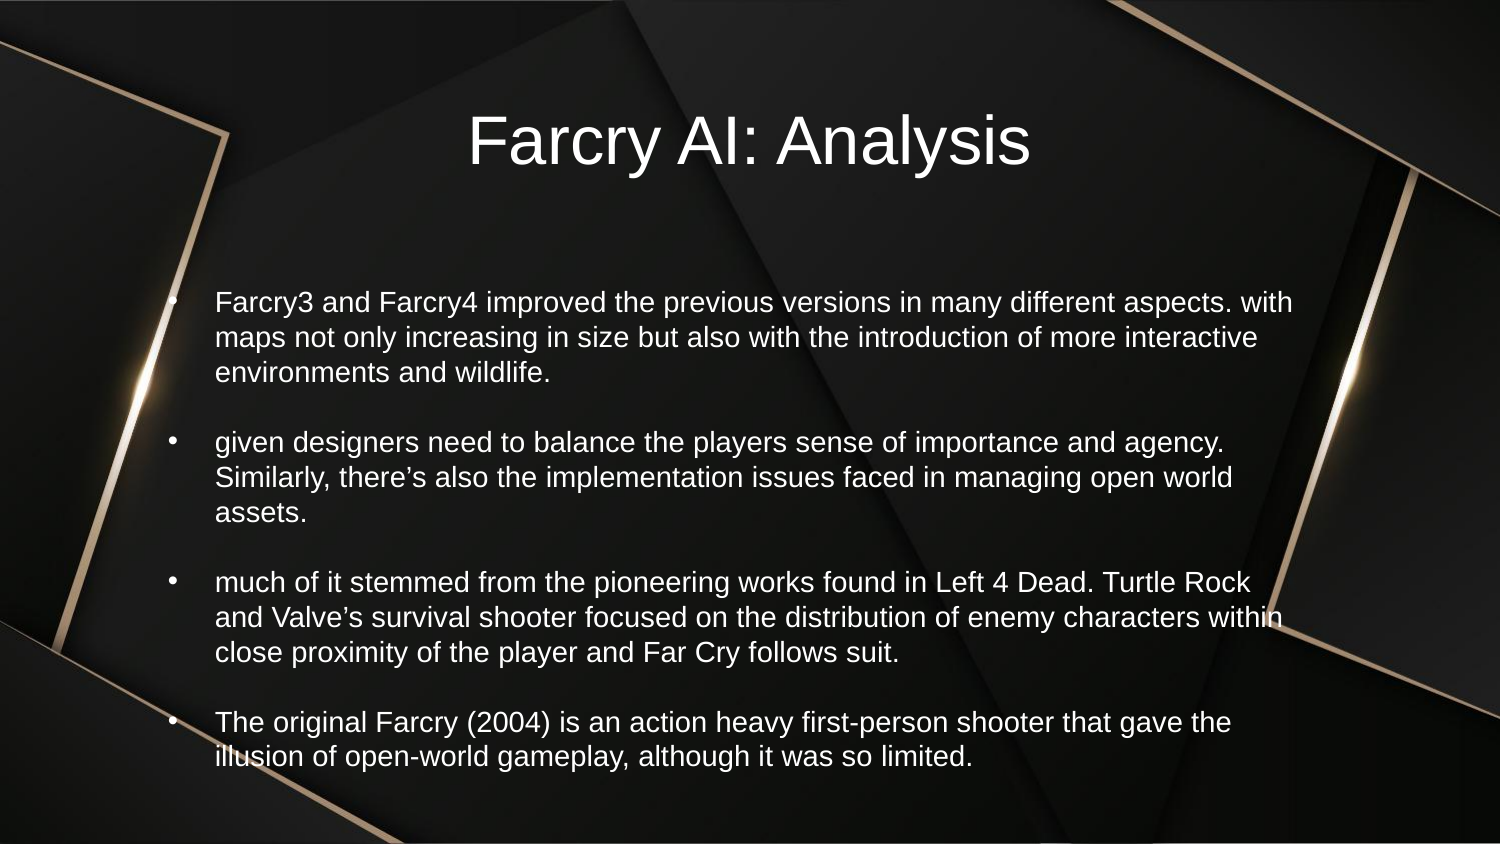

Farcry AI: Analysis
Farcry3 and Farcry4 improved the previous versions in many different aspects. with maps not only increasing in size but also with the introduction of more interactive environments and wildlife.

given designers need to balance the players sense of importance and agency. Similarly, there’s also the implementation issues faced in managing open world assets.

much of it stemmed from the pioneering works found in Left 4 Dead. Turtle Rock and Valve’s survival shooter focused on the distribution of enemy characters within close proximity of the player and Far Cry follows suit.

The original Farcry (2004) is an action heavy first-person shooter that gave the illusion of open-world gameplay, although it was so limited.